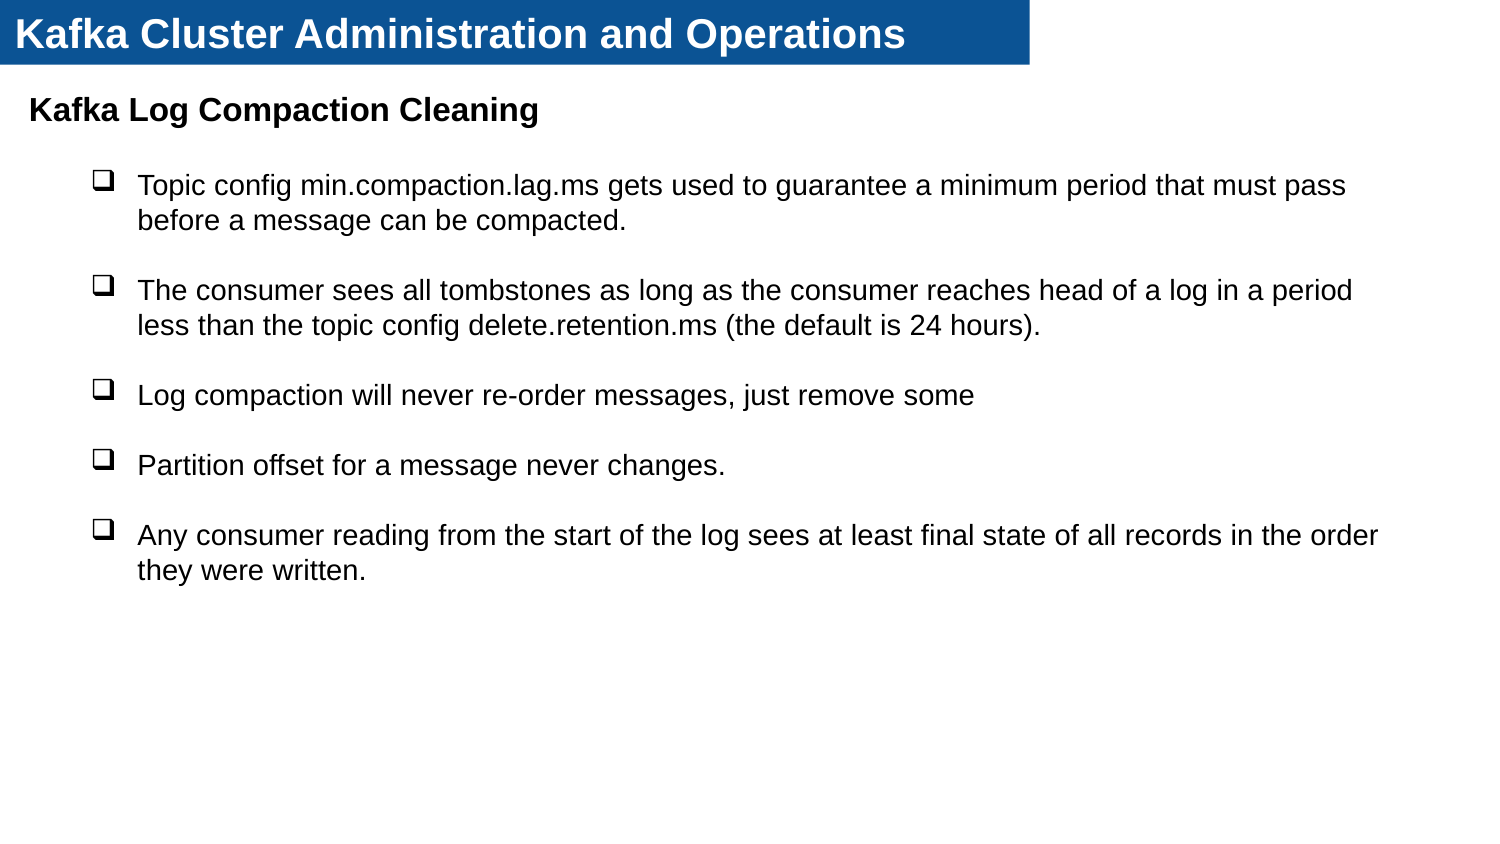

Kafka Cluster Administration and Operations

Kafka Log Compaction Cleaning
Topic config min.compaction.lag.ms gets used to guarantee a minimum period that must pass before a message can be compacted.

The consumer sees all tombstones as long as the consumer reaches head of a log in a period less than the topic config delete.retention.ms (the default is 24 hours).

Log compaction will never re-order messages, just remove some

Partition offset for a message never changes.

Any consumer reading from the start of the log sees at least final state of all records in the order they were written.